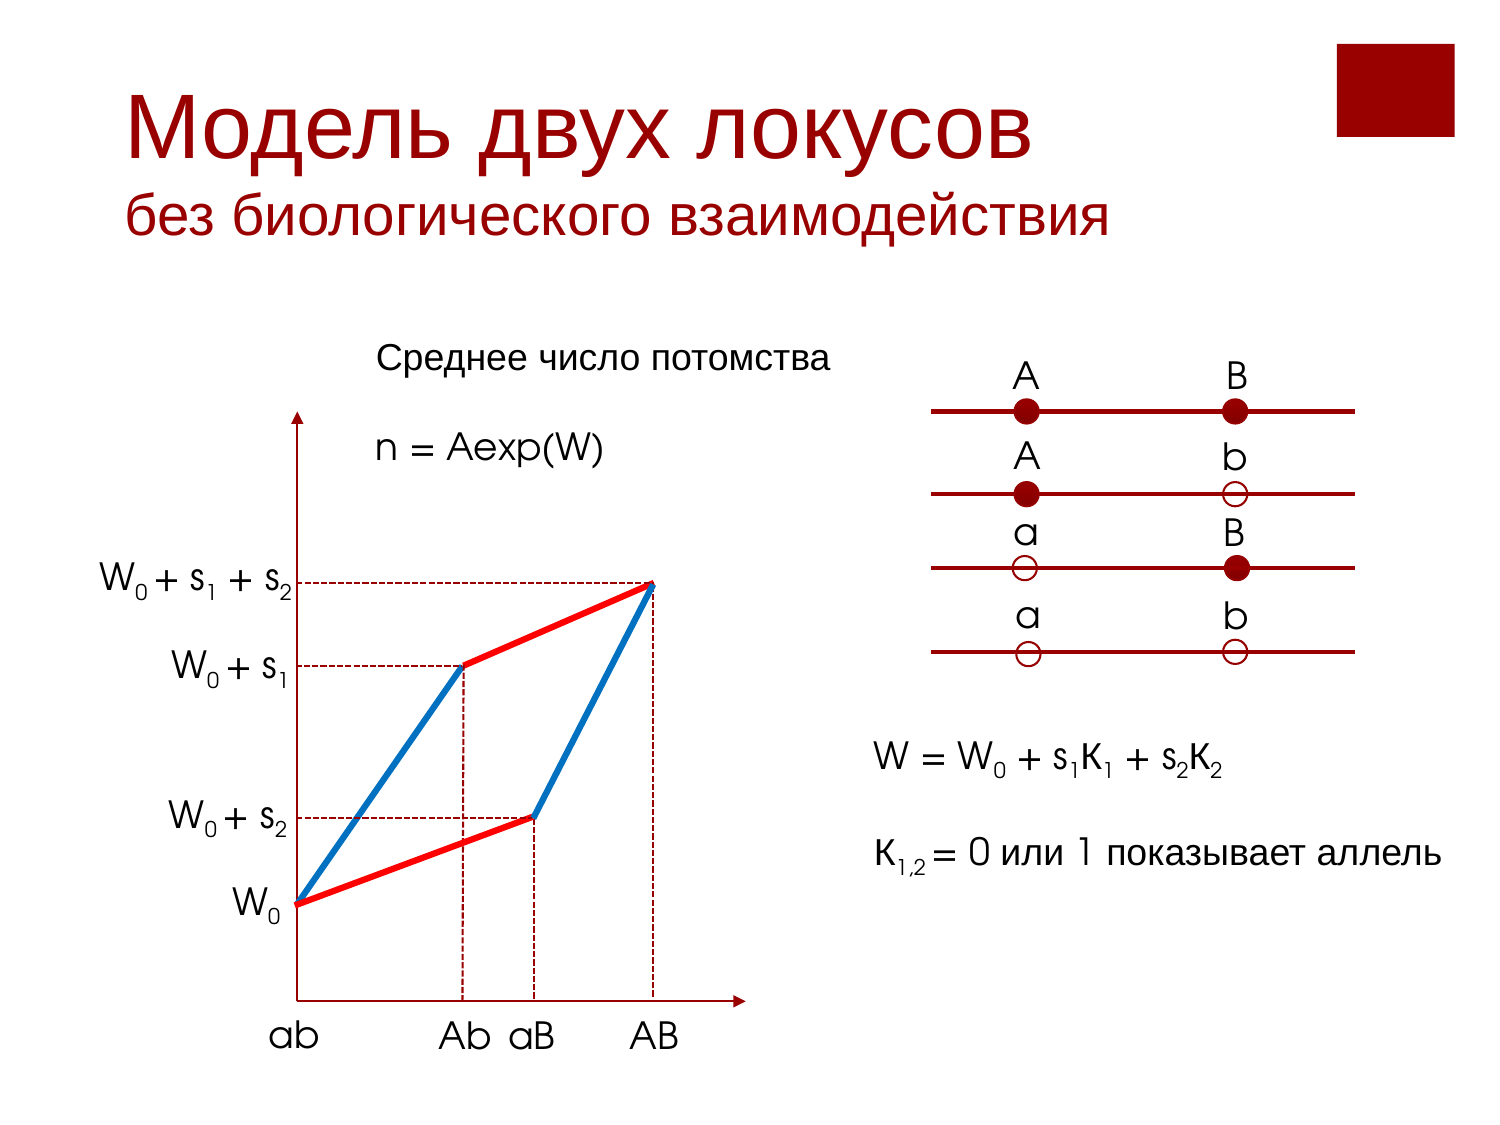

Модель двух локусов
без биологического взаимодействия
Среднее число потомства
n = Aexp(W)
A
B

A
b

a
B
W0 + s1 + s2

a
b
W0 + s1

W = W0 + s1К1 + s2К2

К1,2 = 0 или 1 показывает аллель
W0 + s2
W0
ab
AB
aB
Ab